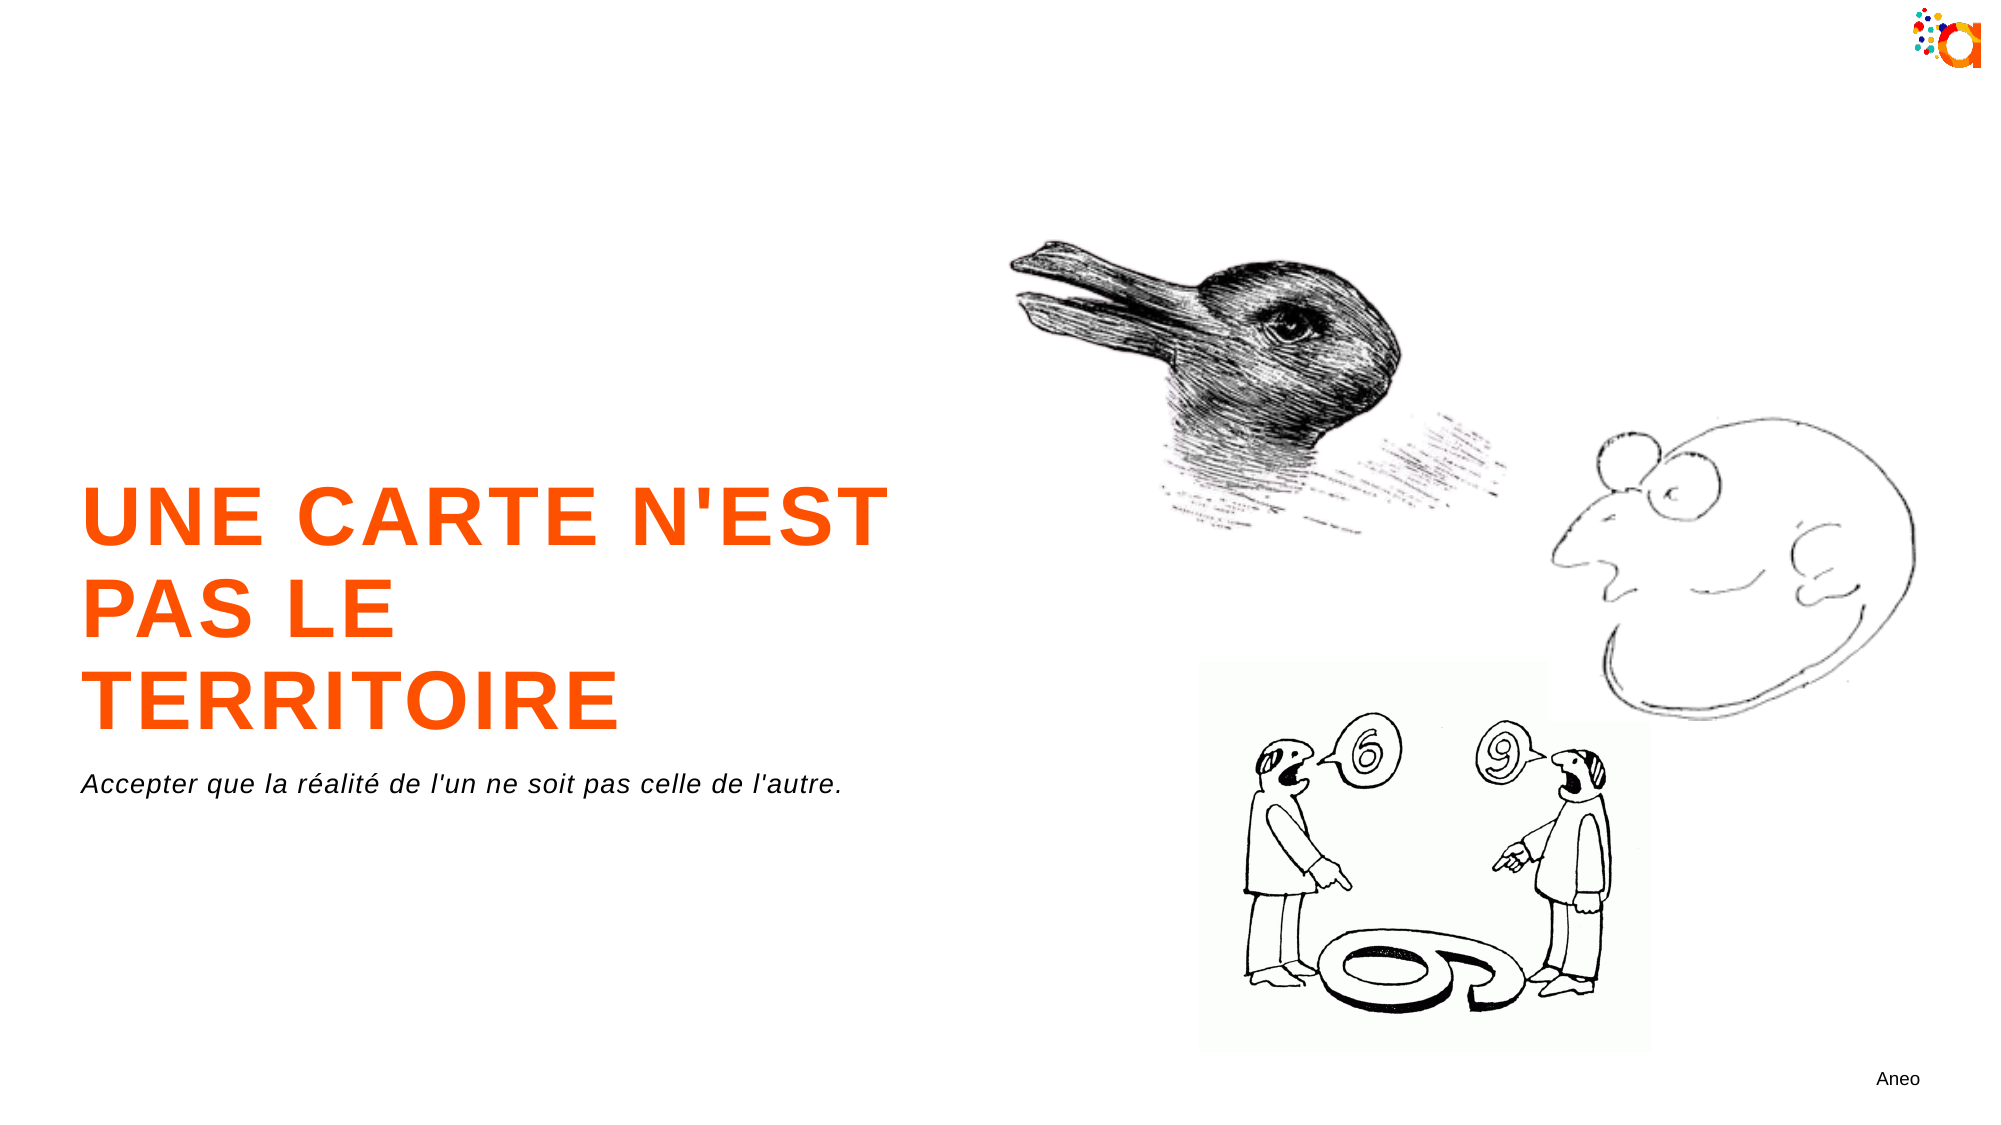

UNE CARTE N'EST
PAS LE TERRITOIRE

Accepter que la réalité de l'un ne soit pas celle de l'autre.